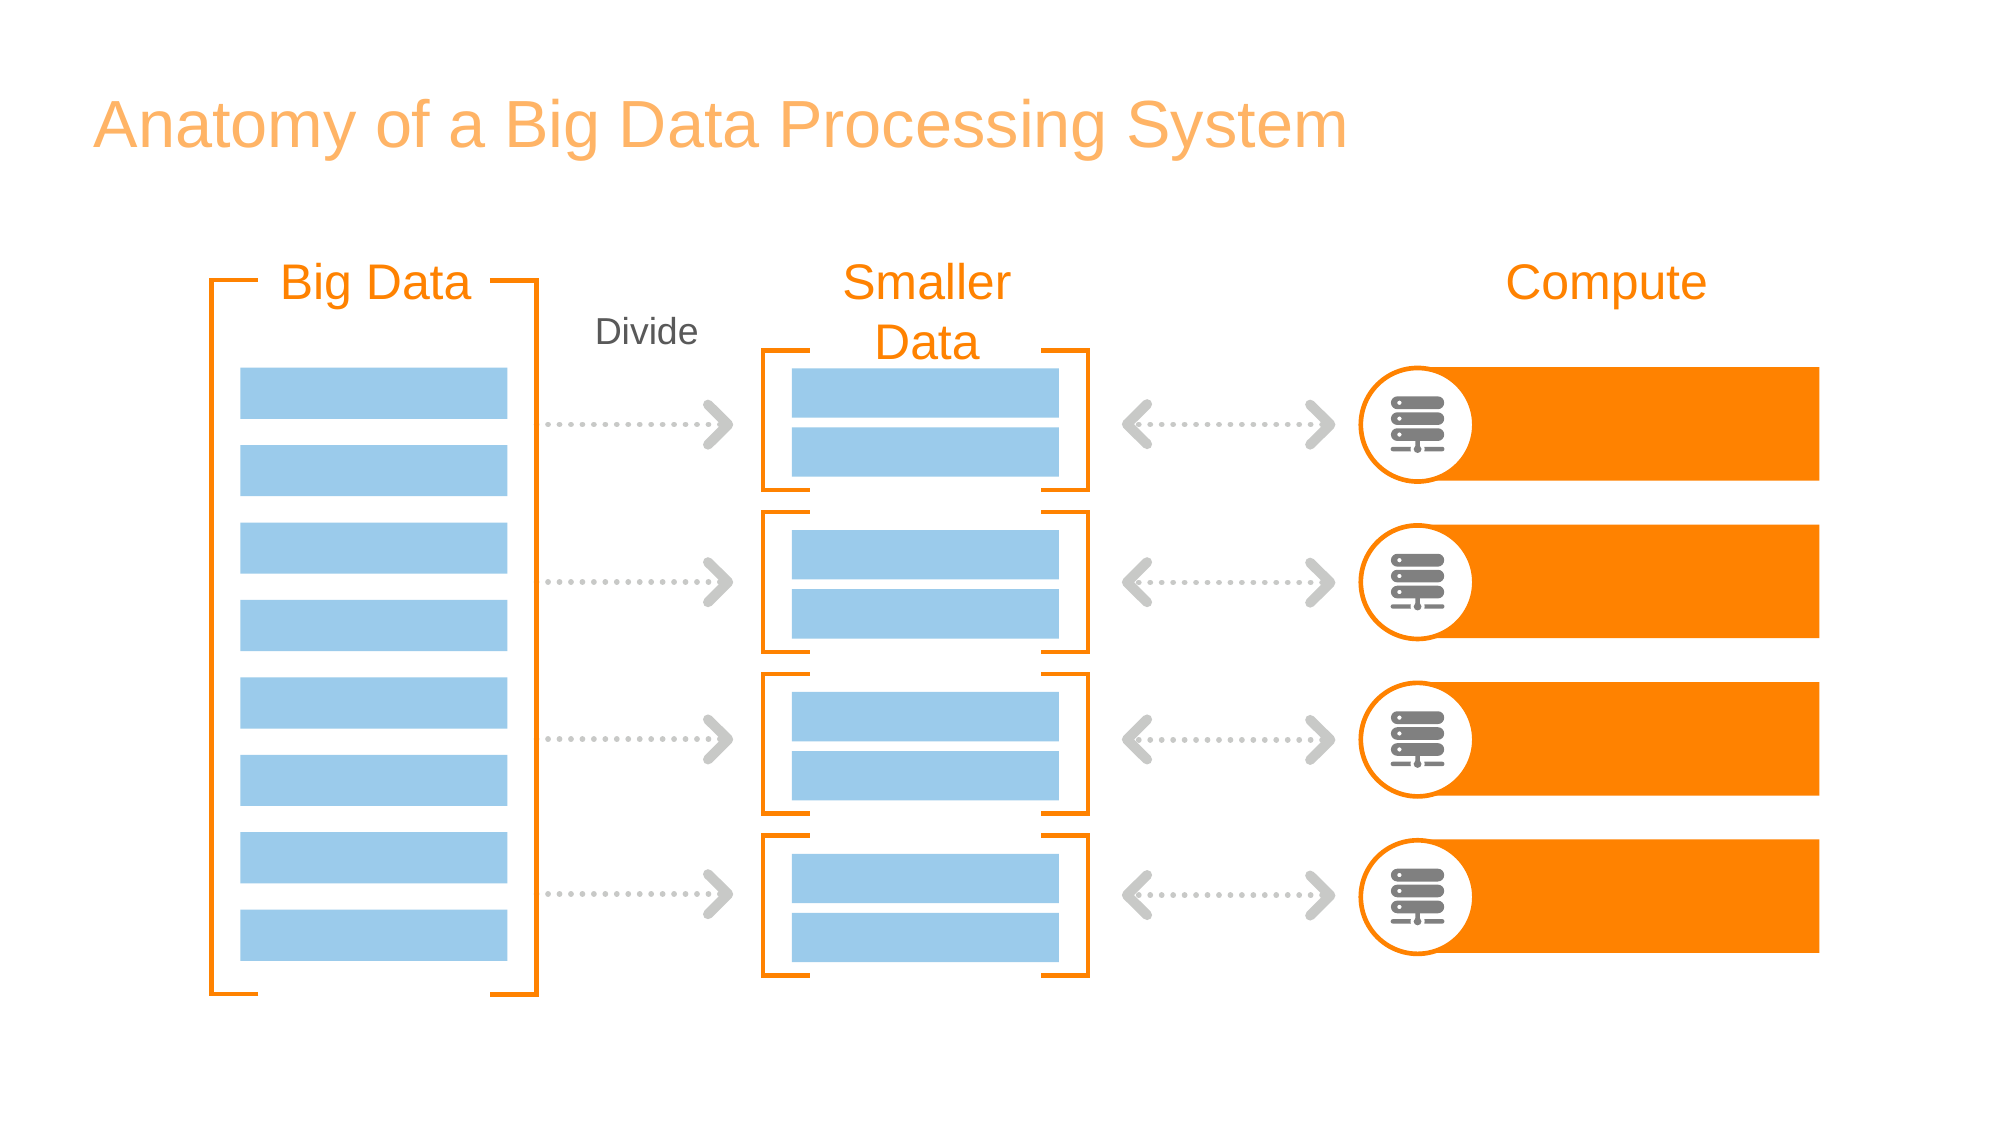

Anatomy of a Big Data Processing System
Big Data
Smaller Data
Compute

Divide